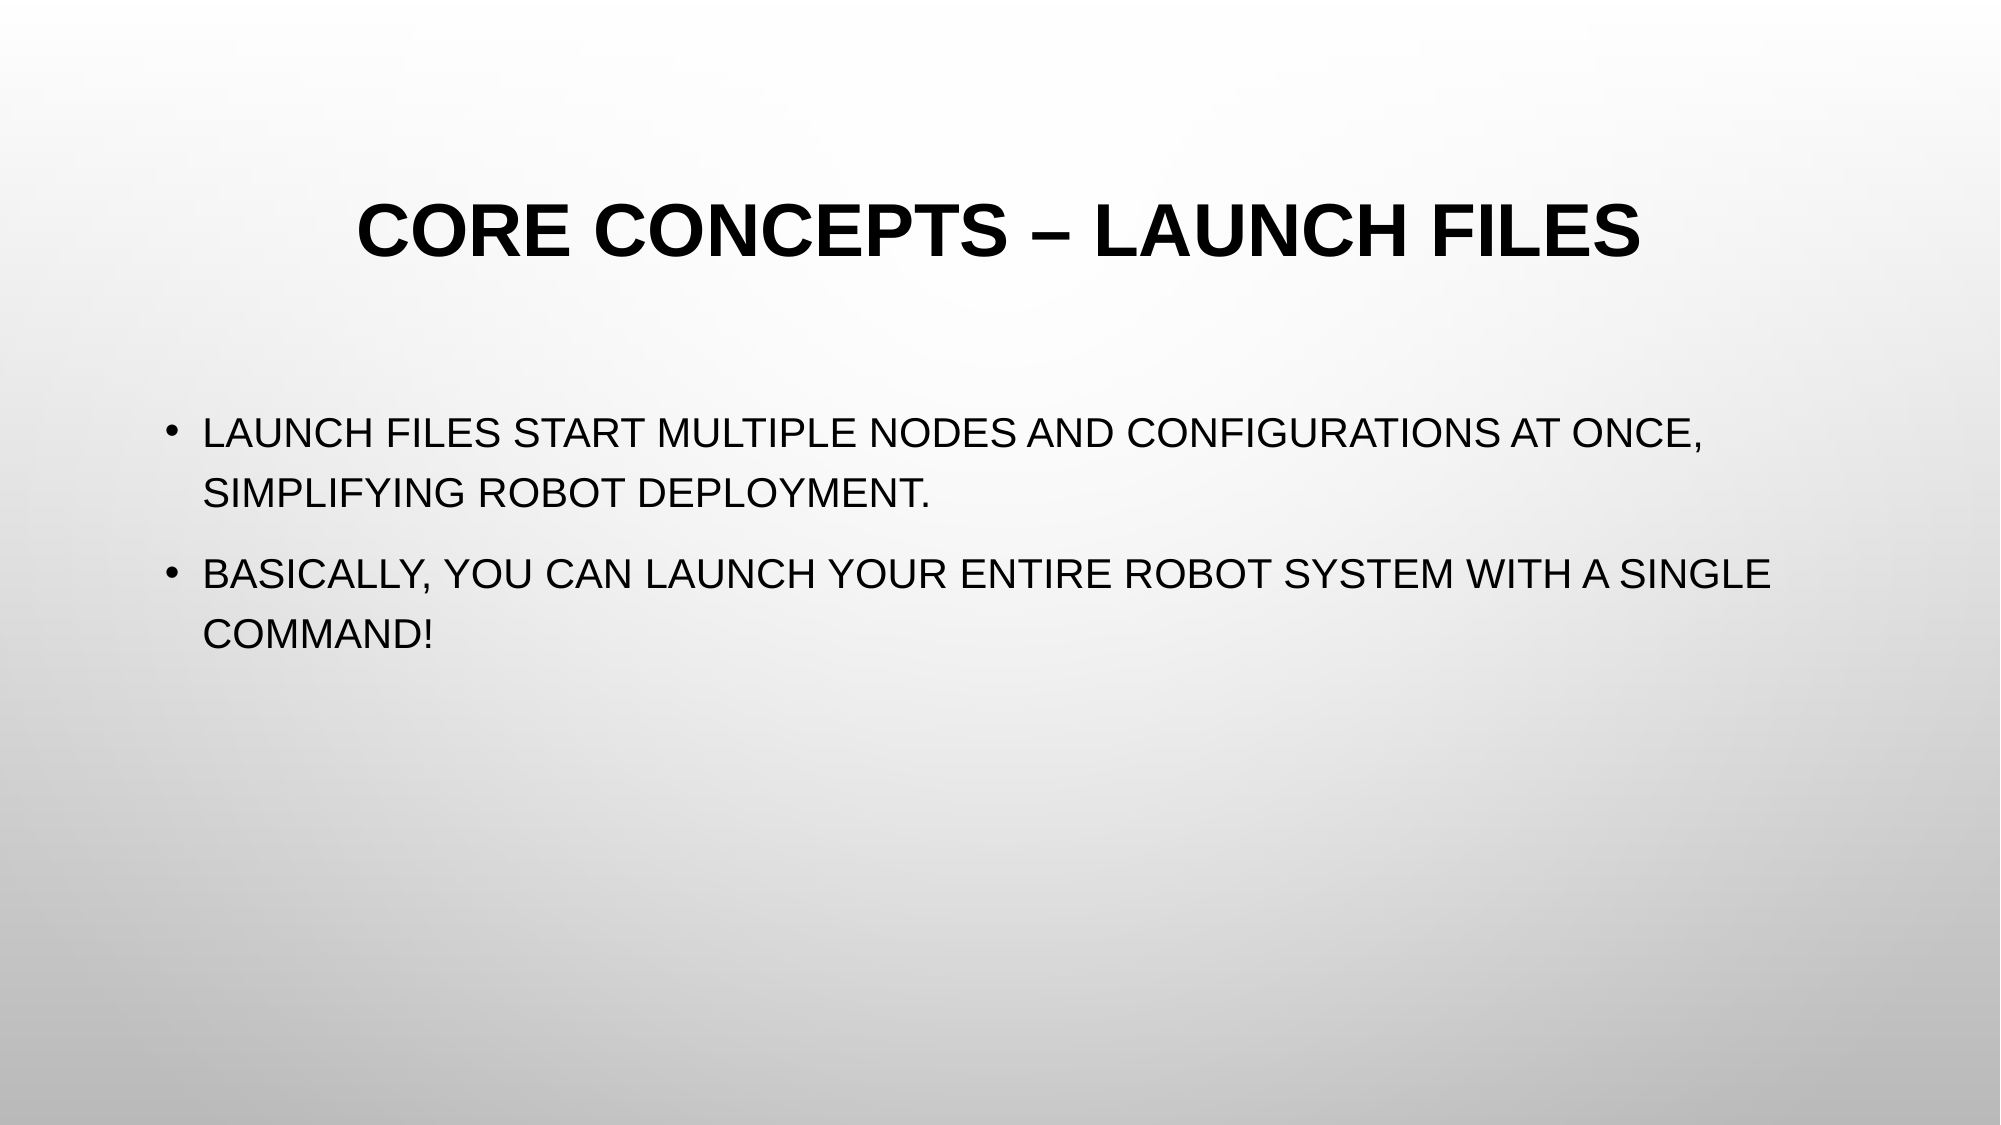

# Core Concepts – Launch Files
Launch files start multiple nodes and configurations at once, simplifying robot deployment.
BASICALLY, You can launch your entire robot system with a single command!